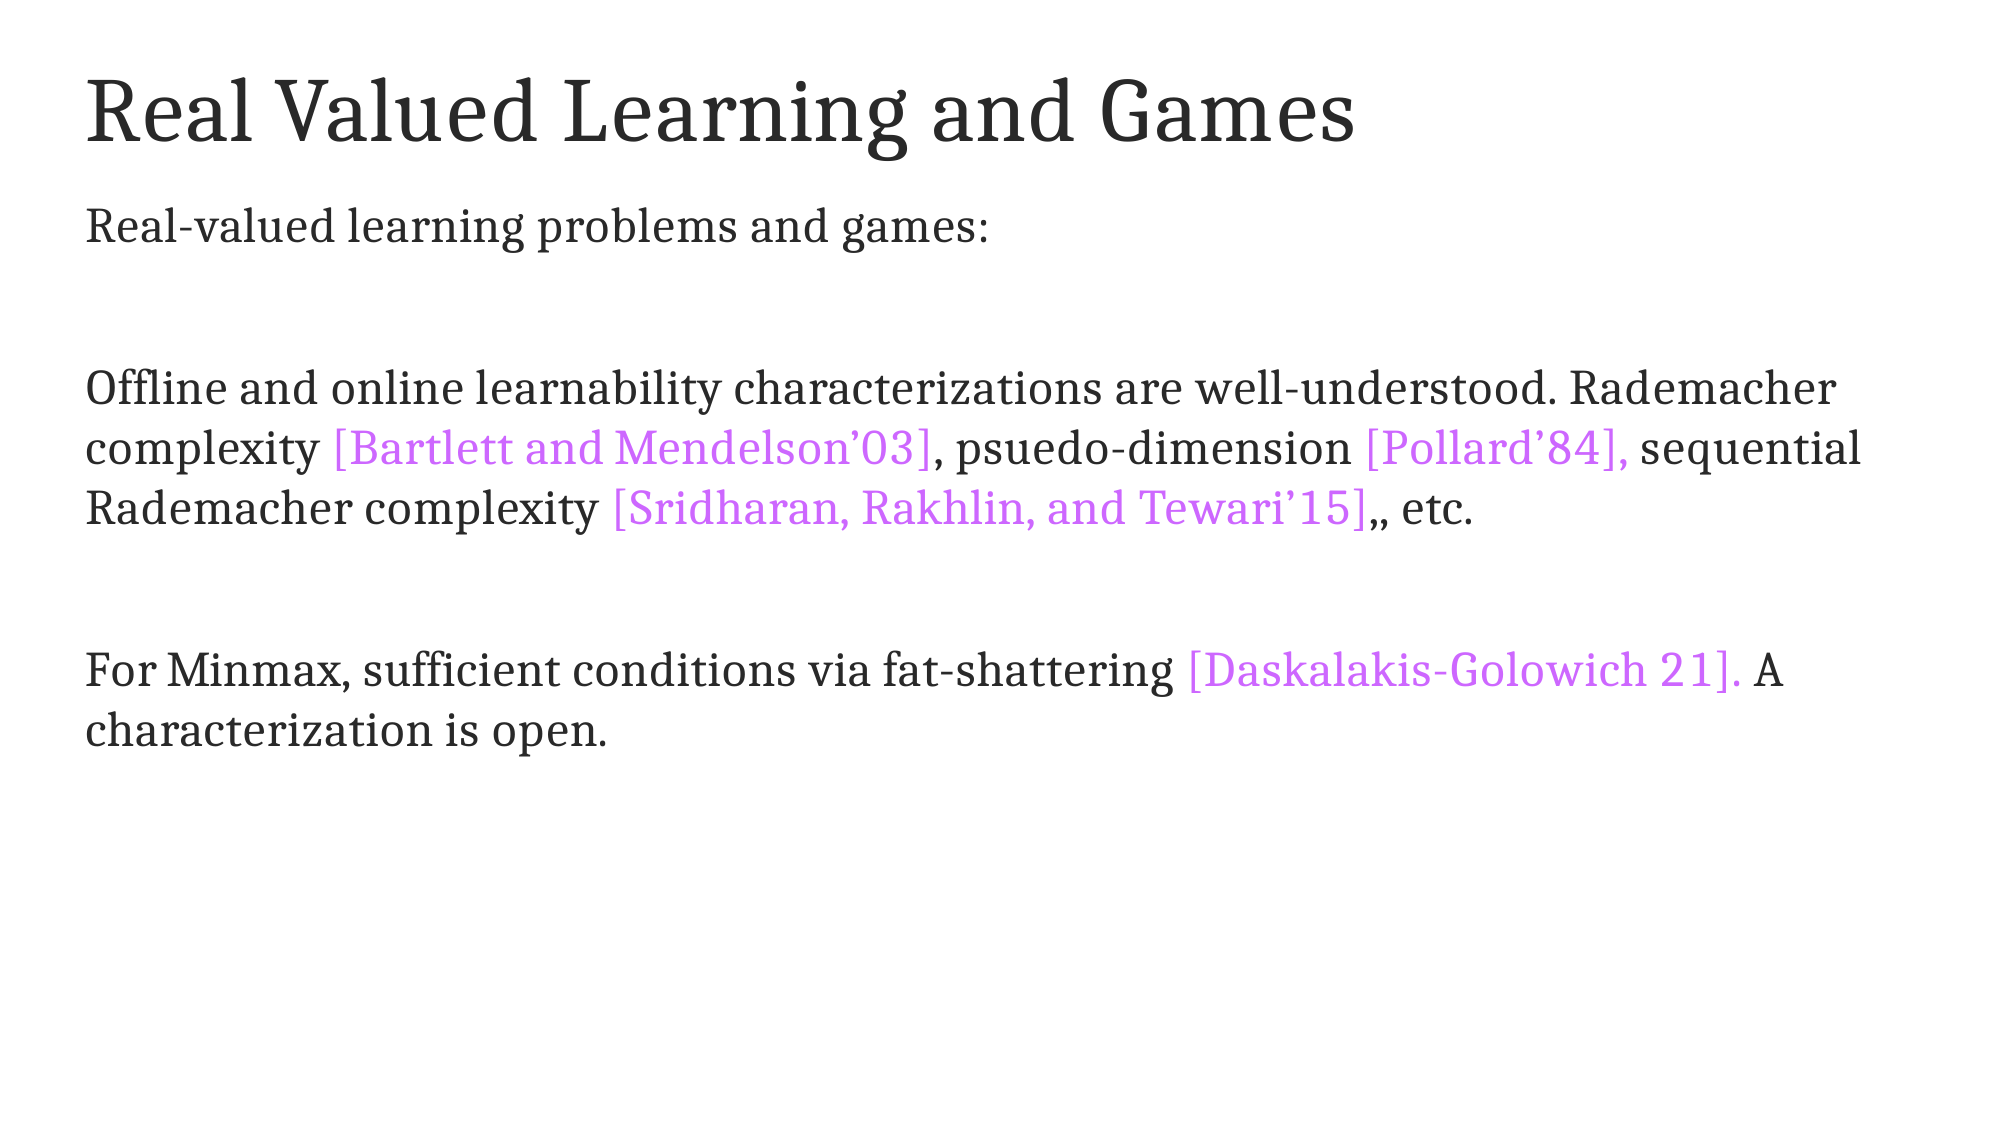

# Real Valued Learning and Games
Real-valued learning problems and games:

Offline and online learnability characterizations are well-understood. Rademacher complexity [Bartlett and Mendelson’03], psuedo-dimension [Pollard’84], sequential Rademacher complexity [Sridharan, Rakhlin, and Tewari’15],, etc.

For Minmax, sufficient conditions via fat-shattering [Daskalakis-Golowich 21]. A characterization is open.